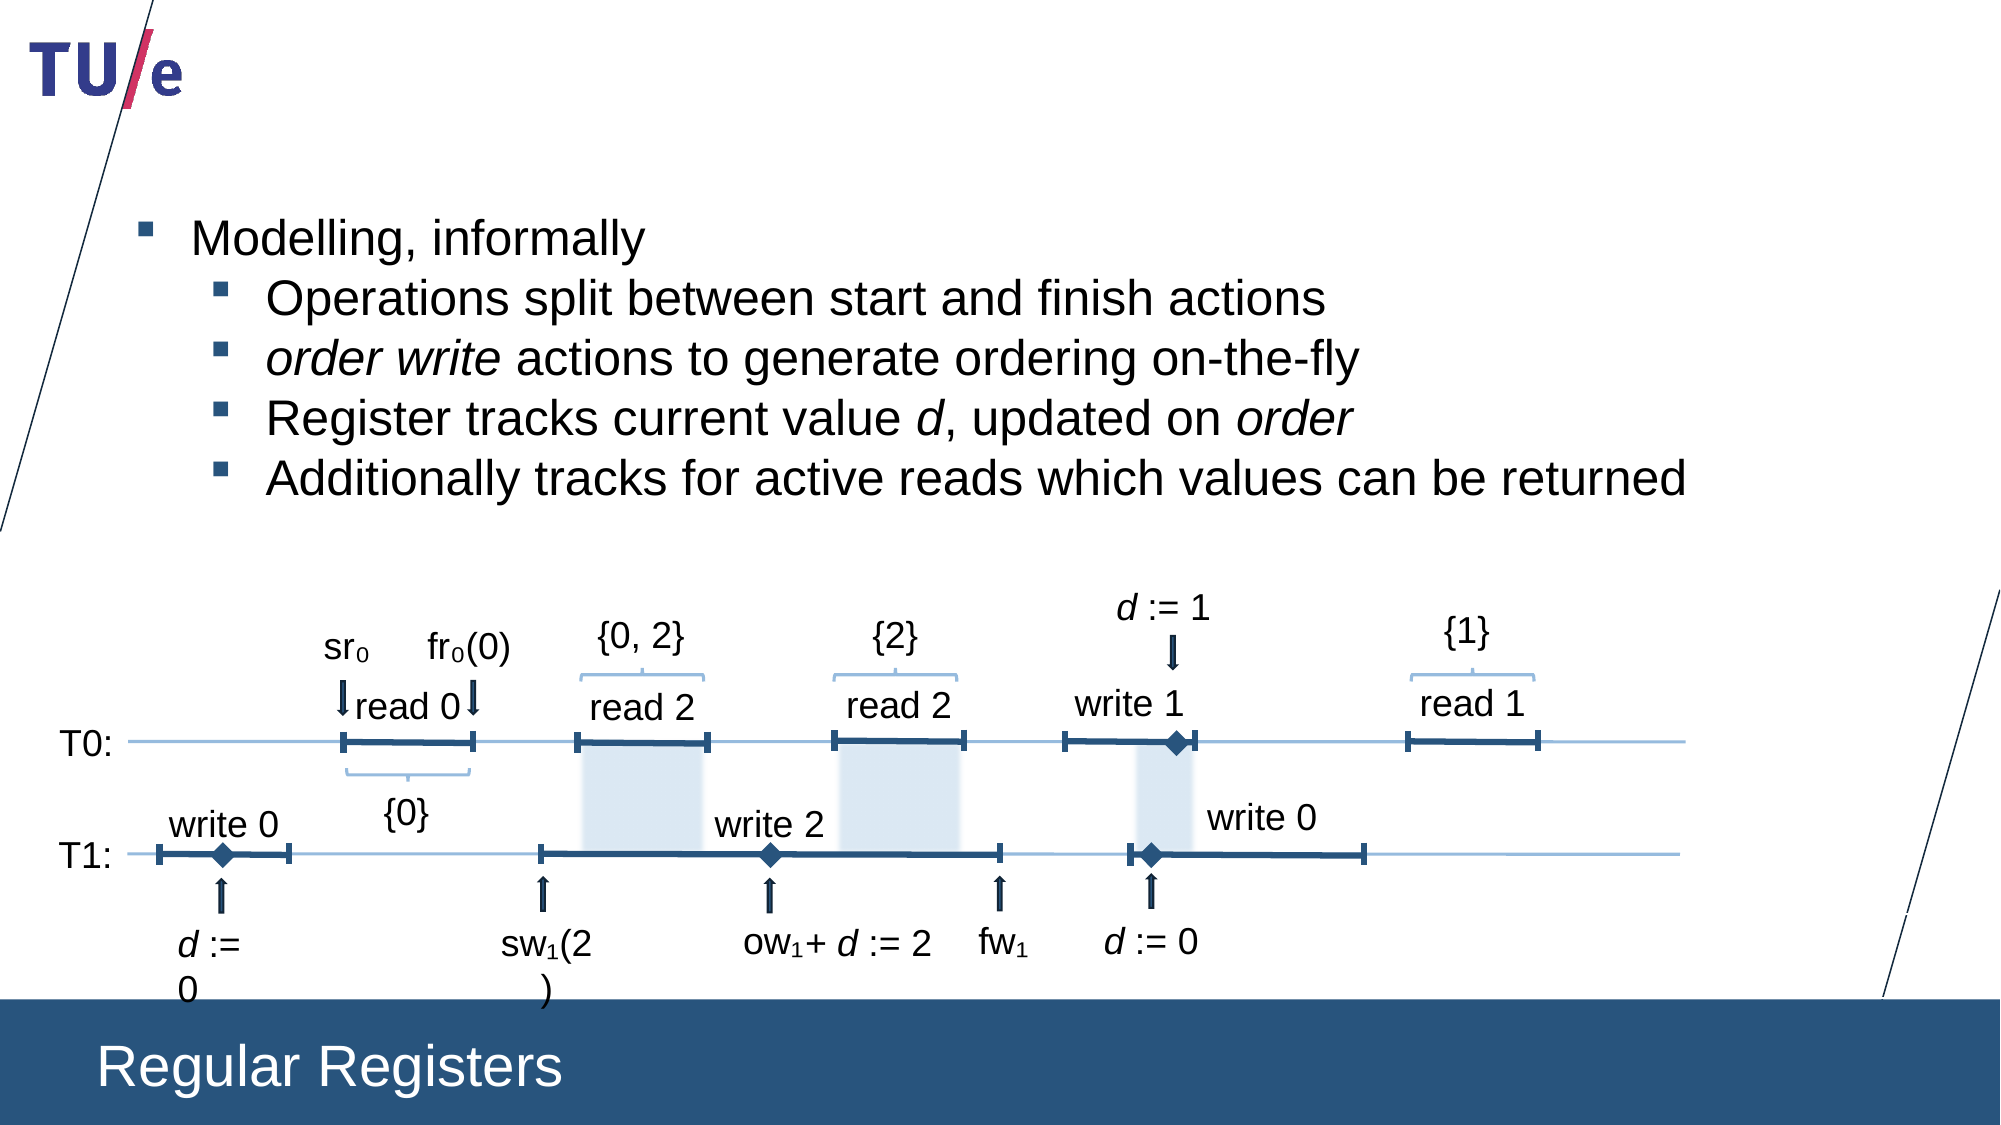

Modelling, informally
Operations split between start and finish actions
order write actions to generate ordering on-the-fly
Register tracks current value d, updated on order
Additionally tracks for active reads which values can be returned

d := 1
{1}
{0, 2}
{2}

sr₀
fr₀(0)

write 1
read 1
read 2
read 0
read 2

T0:

{0}
write 0
write 2
write 0
T1:

ow₁
d := 0
fw₁
+ d := 2
sw₁(2)
d := 0
Regular Registers